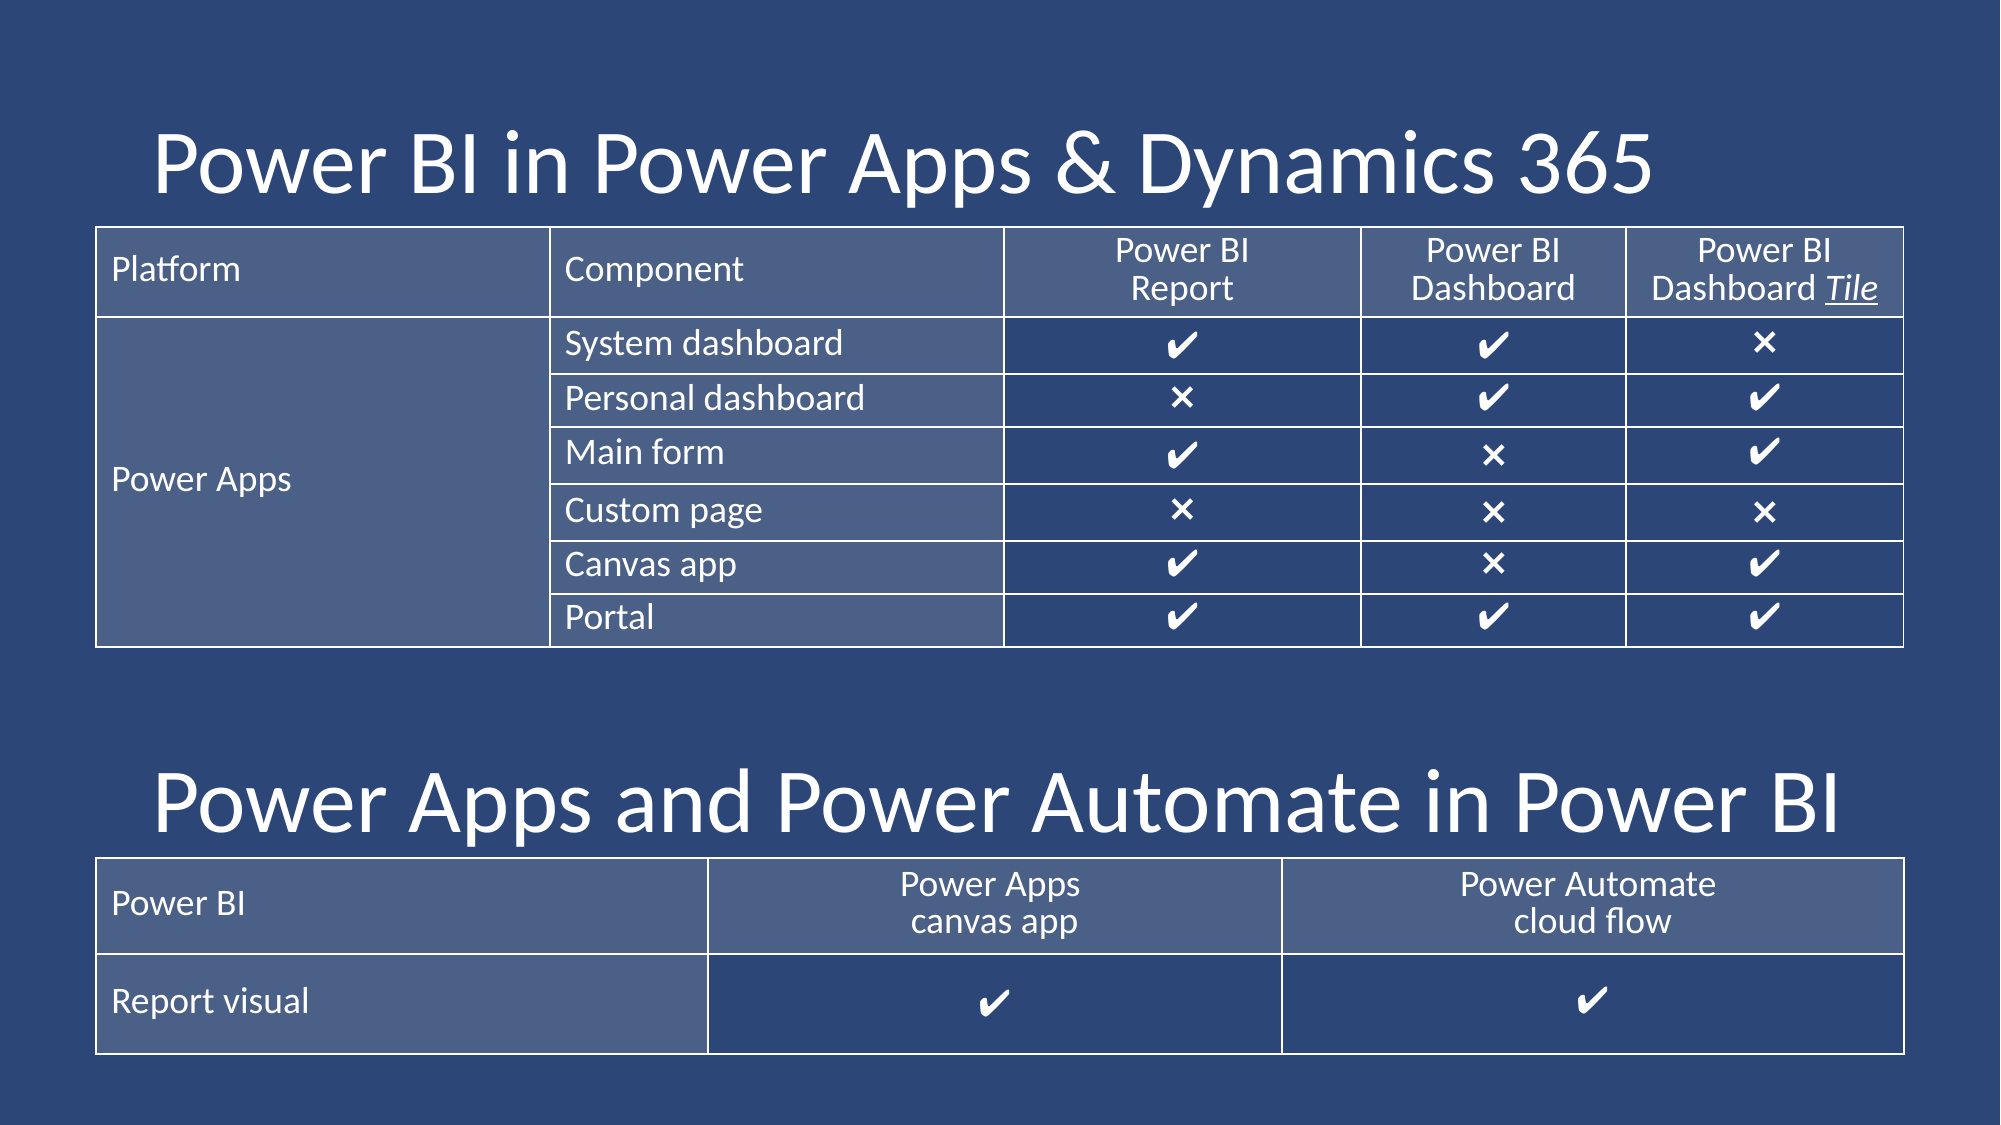

# Power BI in Power Apps & Dynamics 365
| Platform | Component | Power BI Report | Power BI Dashboard | Power BI Dashboard Tile |
| --- | --- | --- | --- | --- |
| Power Apps | System dashboard | ✔ | ✔ | ❌ |
|  | Personal dashboard | ❌ | ✔ | ✔ |
|  | Main form | ✔ | ❌ | ✔ |
|  | Custom page | ❌ | ❌ | ❌ |
|  | Canvas app | ✔ | ❌ | ✔ |
|  | Portal | ✔ | ✔ | ✔ |
Power Apps and Power Automate in Power BI
| Power BI | Power Apps canvas app | Power Automate cloud flow |
| --- | --- | --- |
| Report visual | ✔ | ✔ |